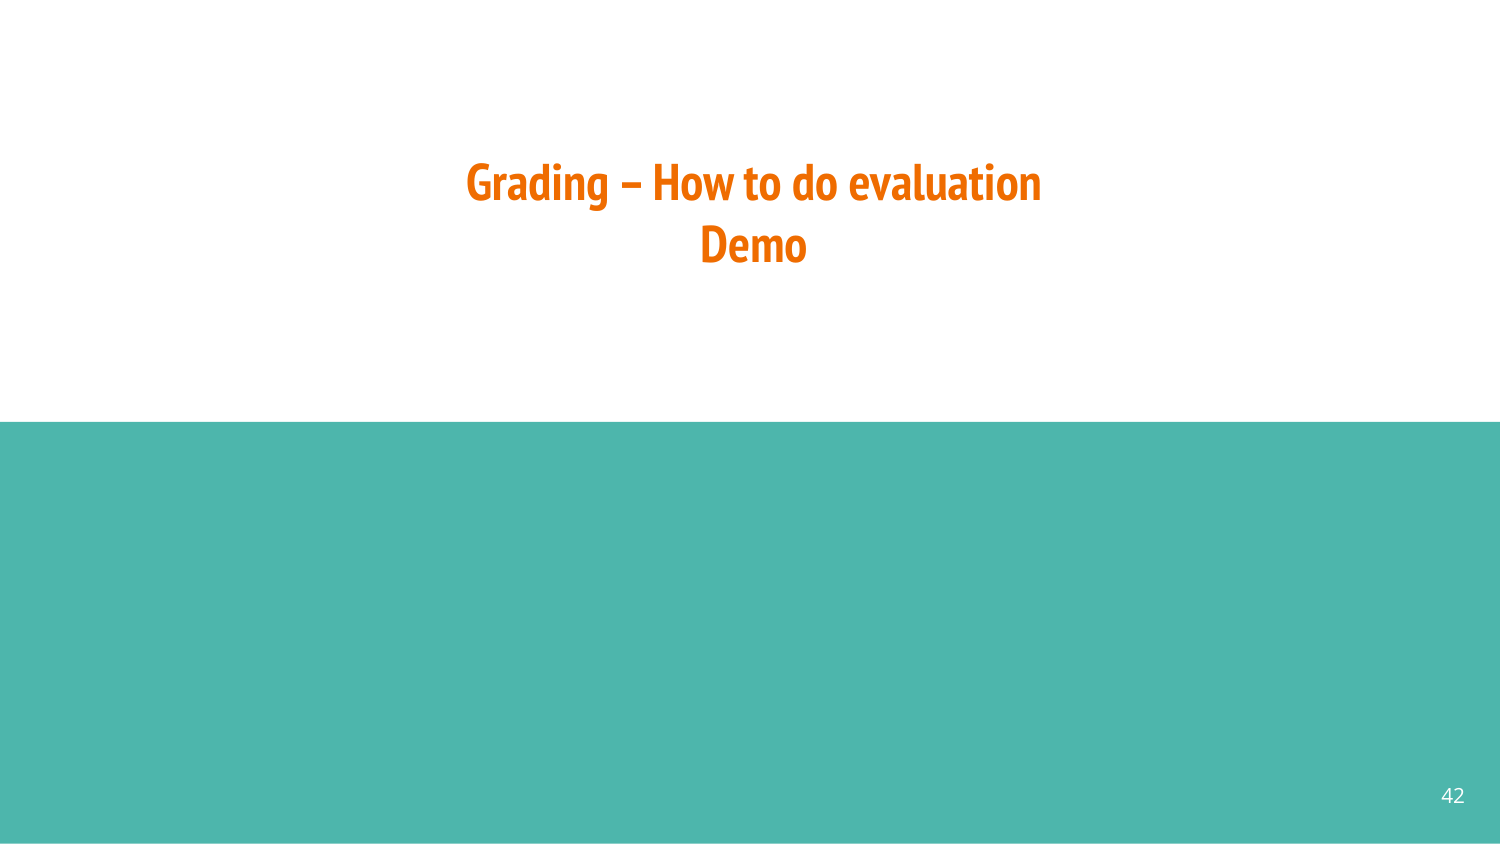

# Grading – How to do evaluation
Demo
42